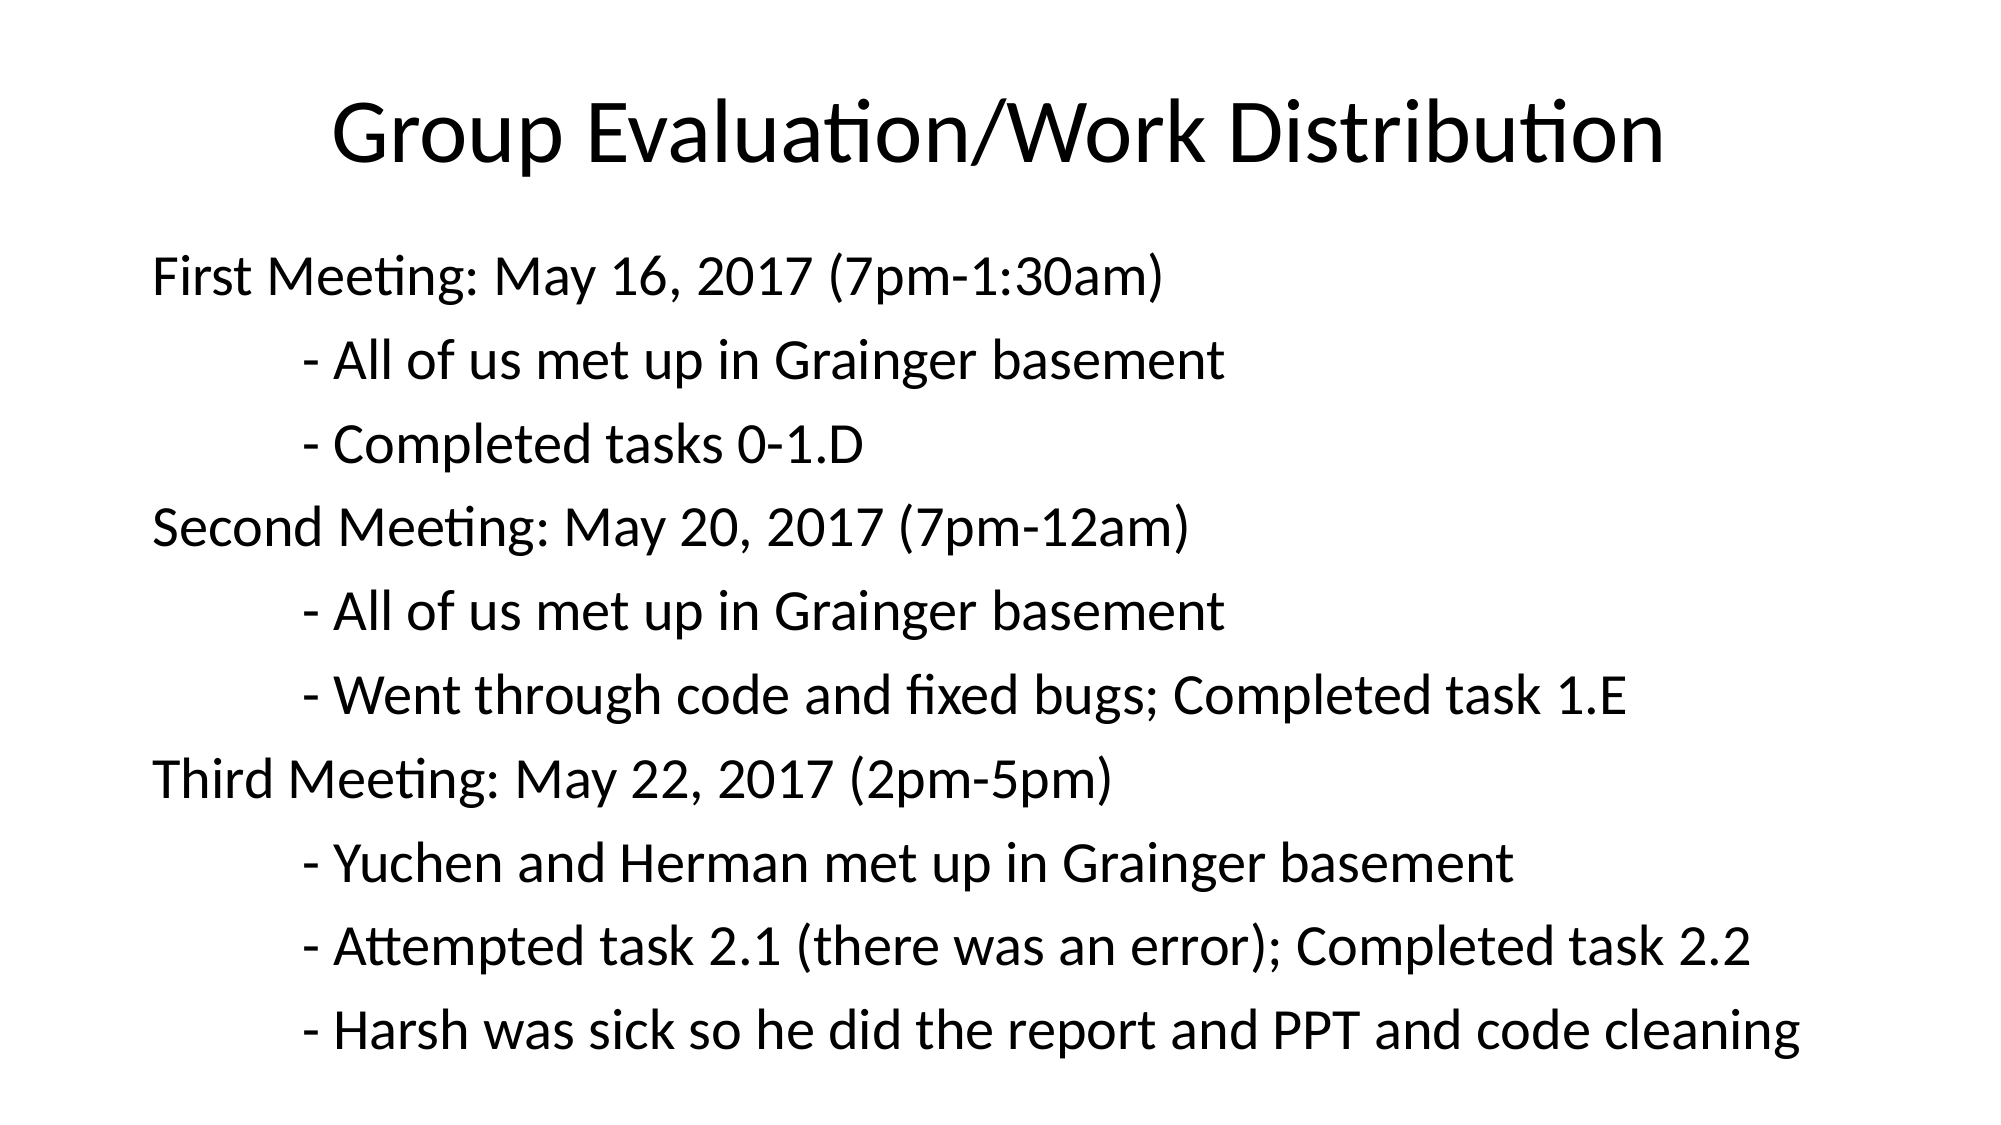

# Group Evaluation/Work Distribution
First Meeting: May 16, 2017 (7pm-1:30am)
	- All of us met up in Grainger basement
	- Completed tasks 0-1.D
Second Meeting: May 20, 2017 (7pm-12am)
	- All of us met up in Grainger basement
	- Went through code and fixed bugs; Completed task 1.E
Third Meeting: May 22, 2017 (2pm-5pm)
	- Yuchen and Herman met up in Grainger basement
	- Attempted task 2.1 (there was an error); Completed task 2.2
	- Harsh was sick so he did the report and PPT and code cleaning